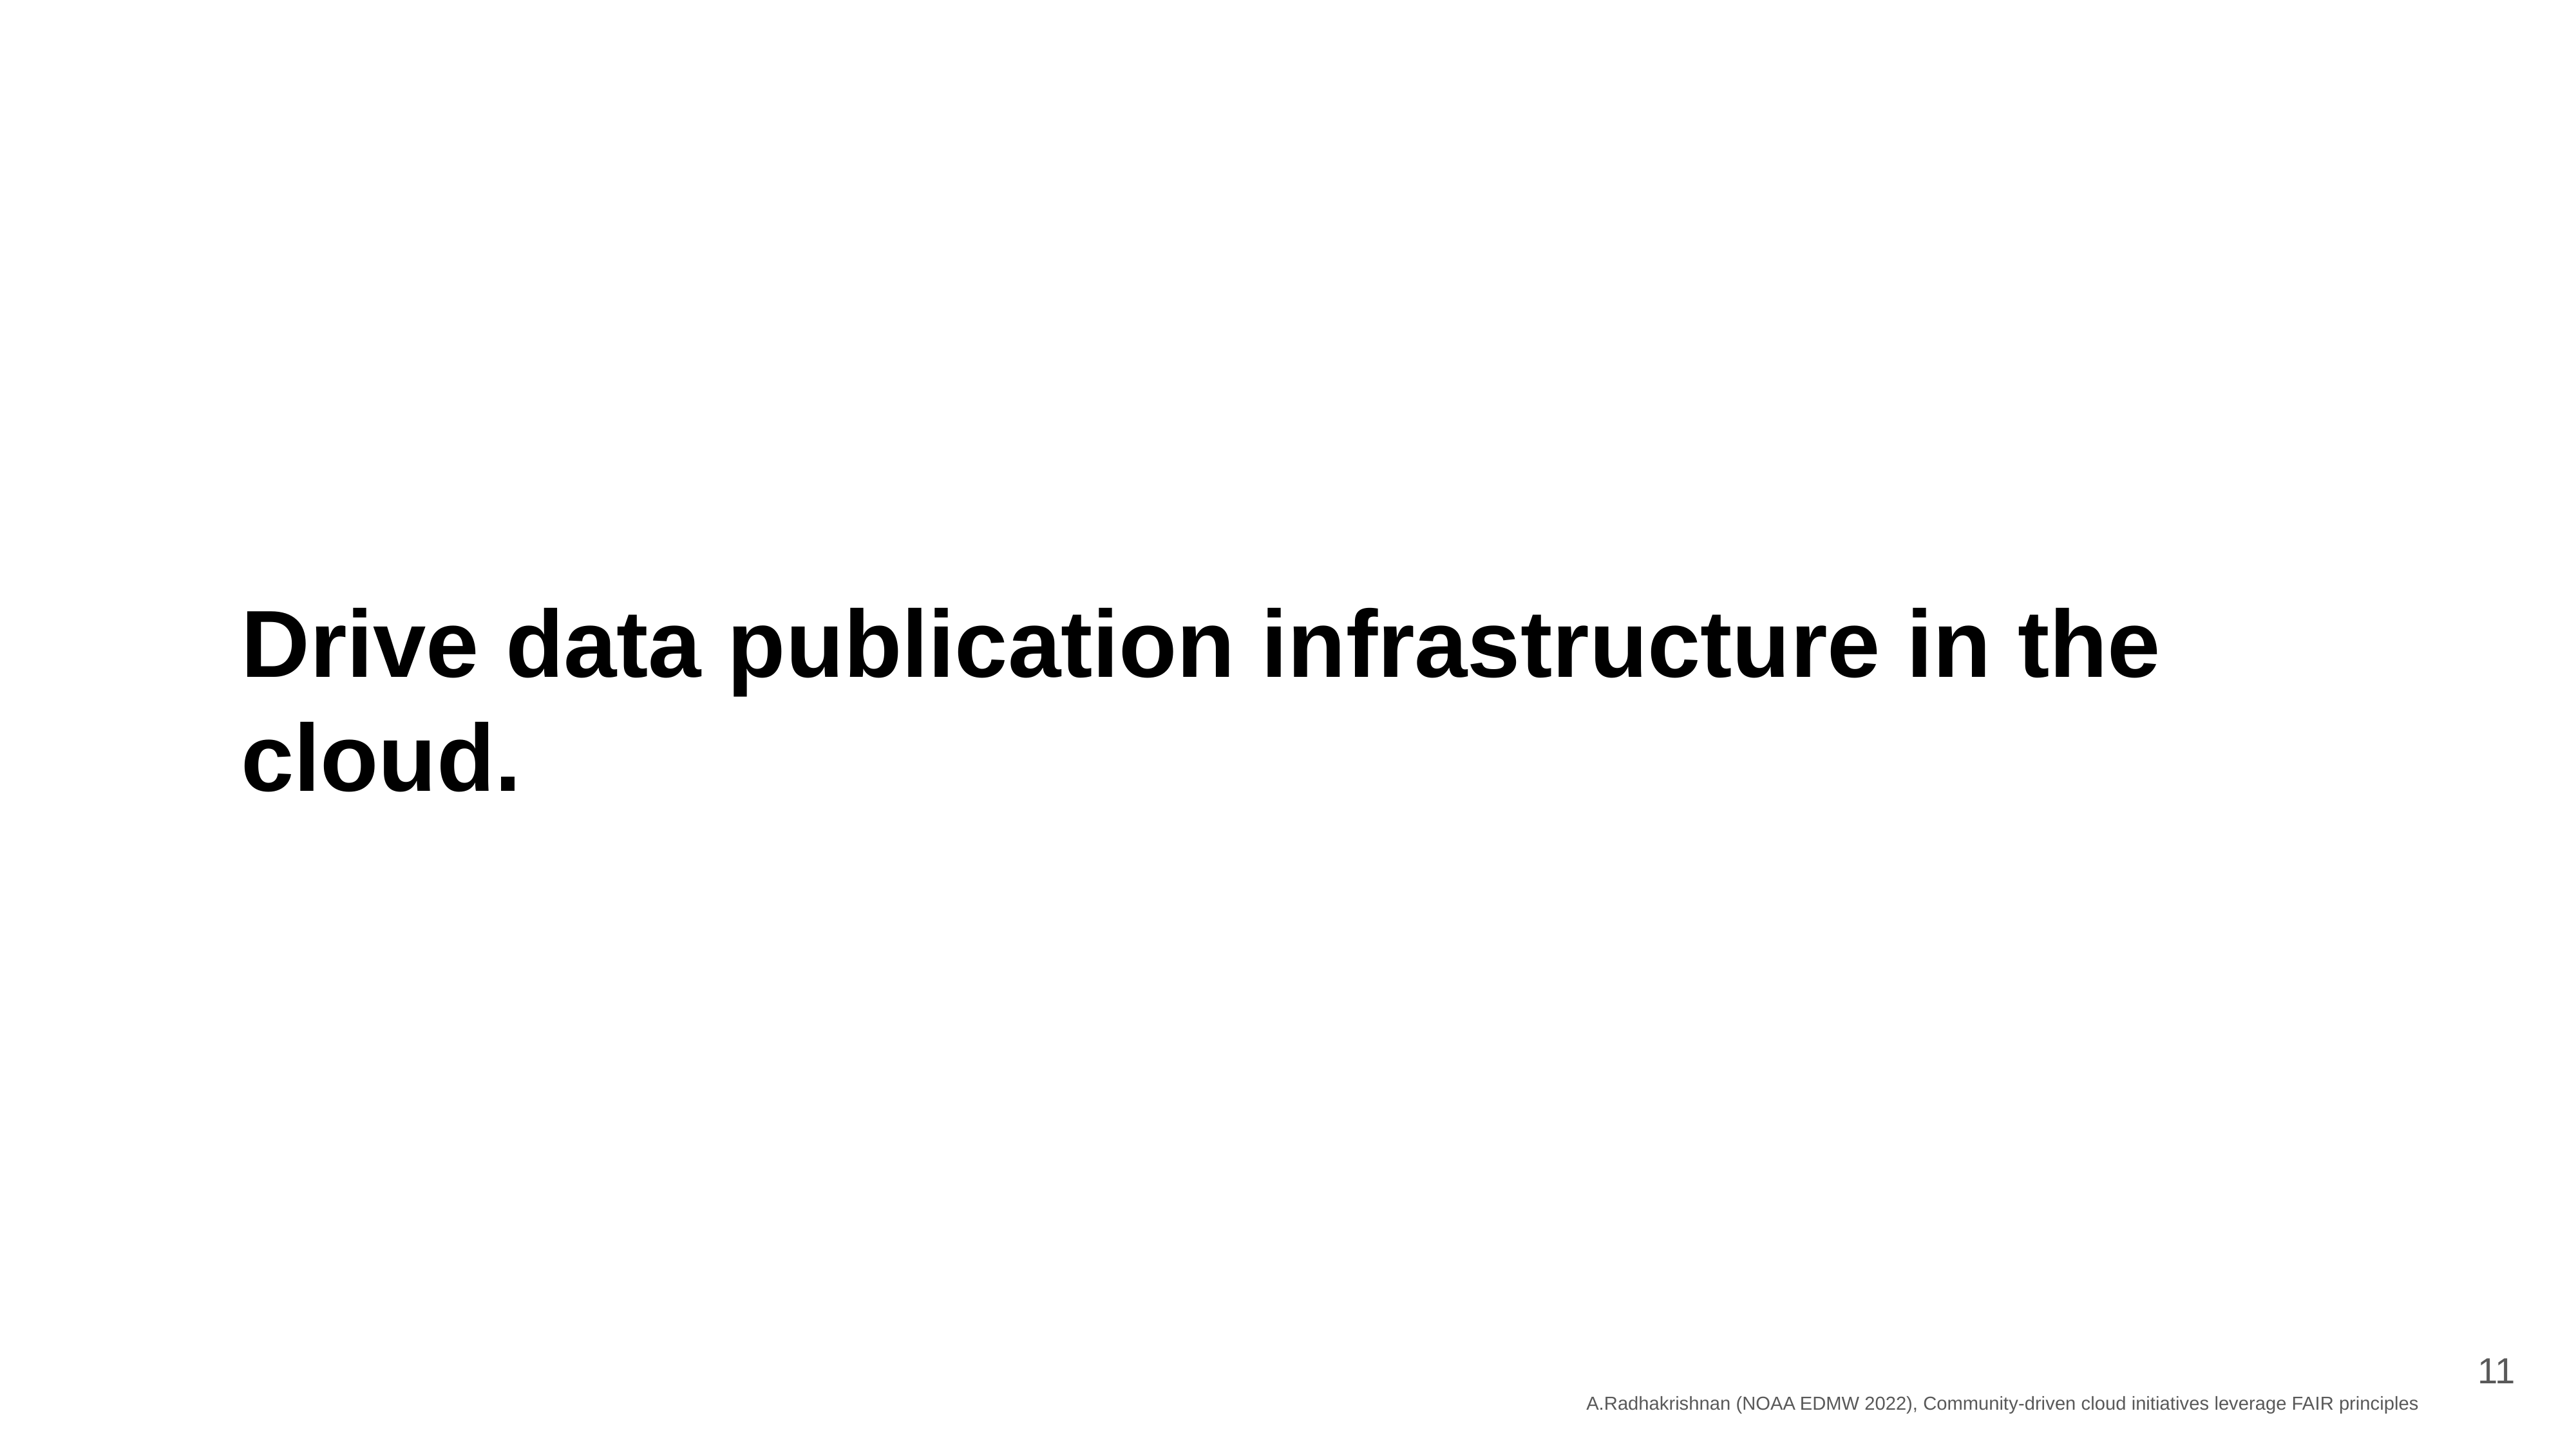

# Drive data publication infrastructure in the cloud.
11
A.Radhakrishnan (NOAA EDMW 2022), Community-driven cloud initiatives leverage FAIR principles